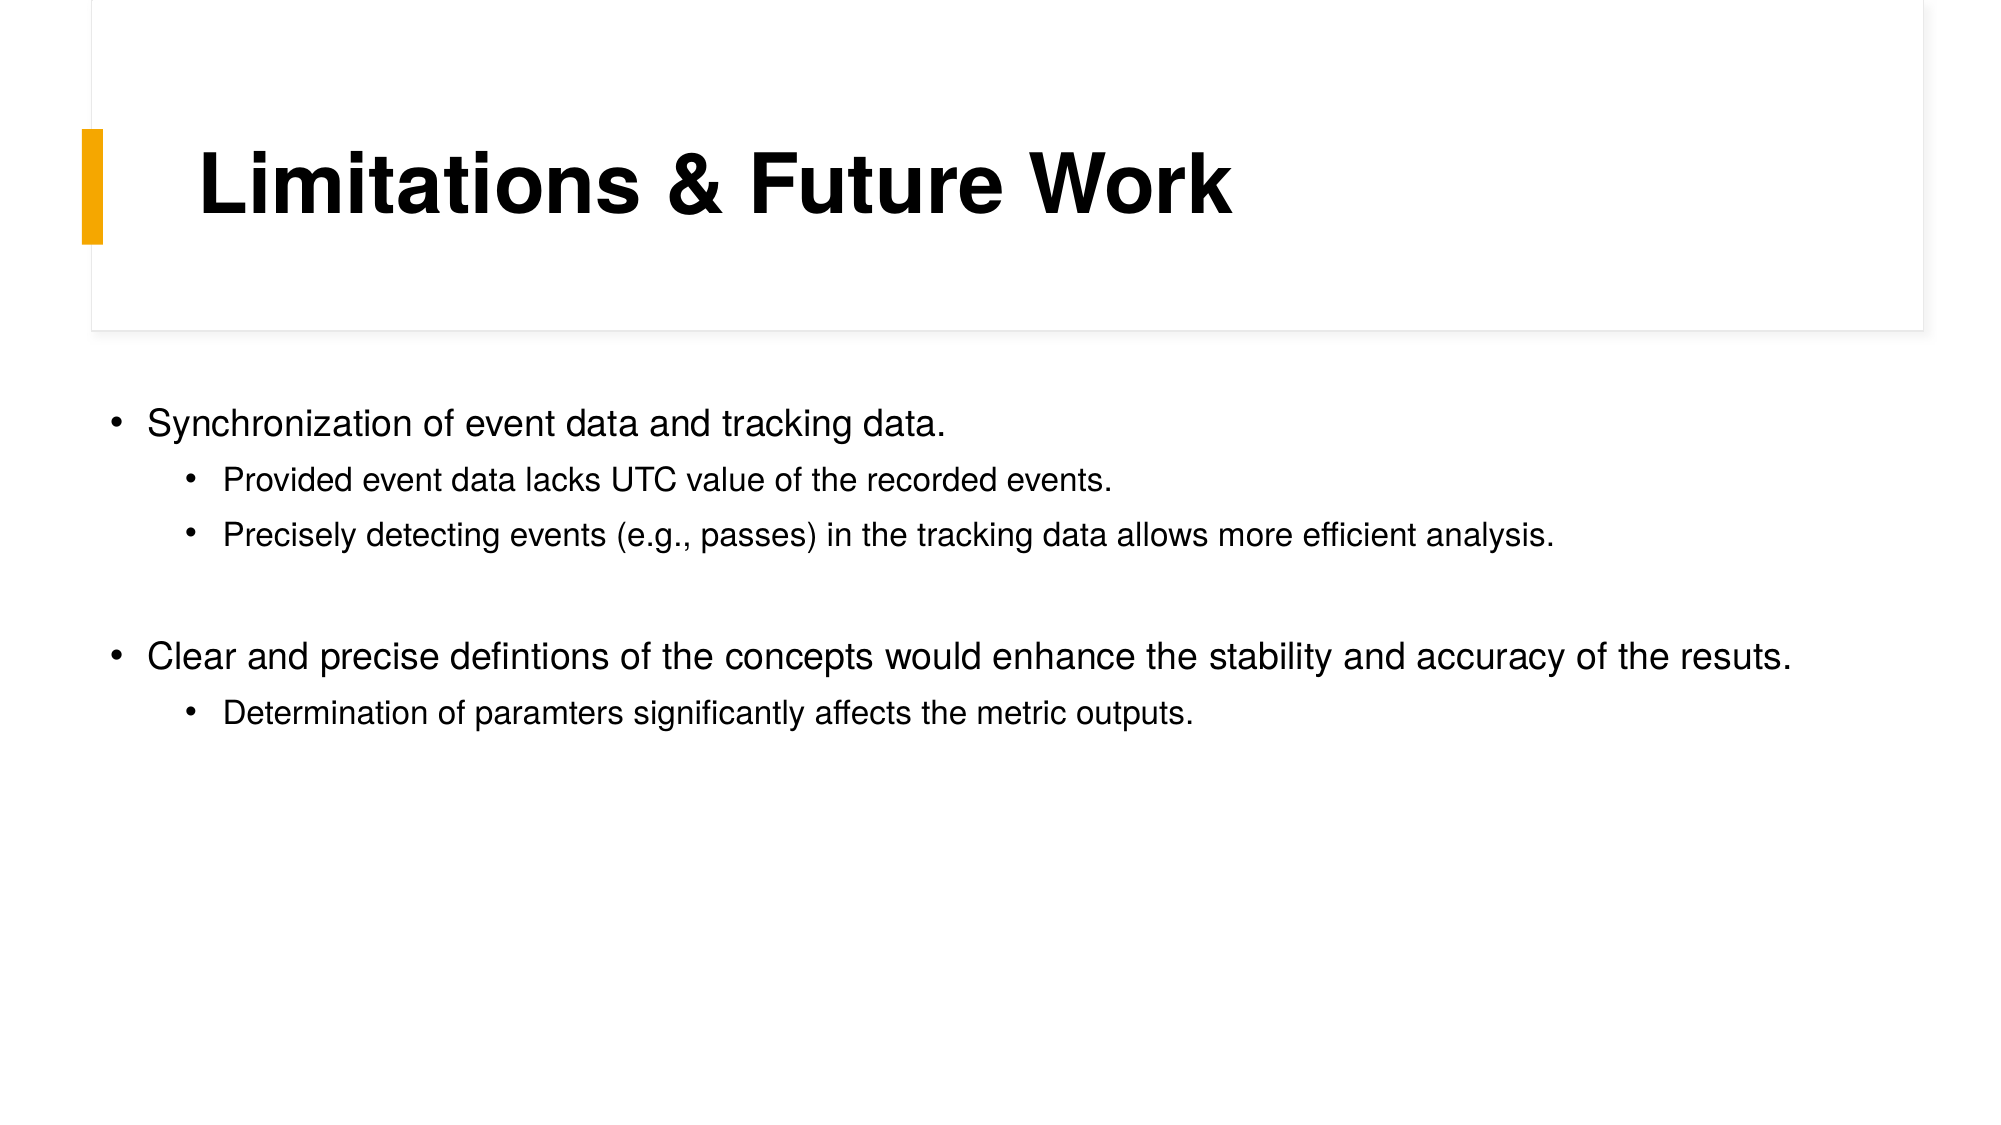

# Limitations & Future Work
Synchronization of event data and tracking data.
Provided event data lacks UTC value of the recorded events.
Precisely detecting events (e.g., passes) in the tracking data allows more efficient analysis.

Clear and precise defintions of the concepts would enhance the stability and accuracy of the resuts.
Determination of paramters significantly affects the metric outputs.